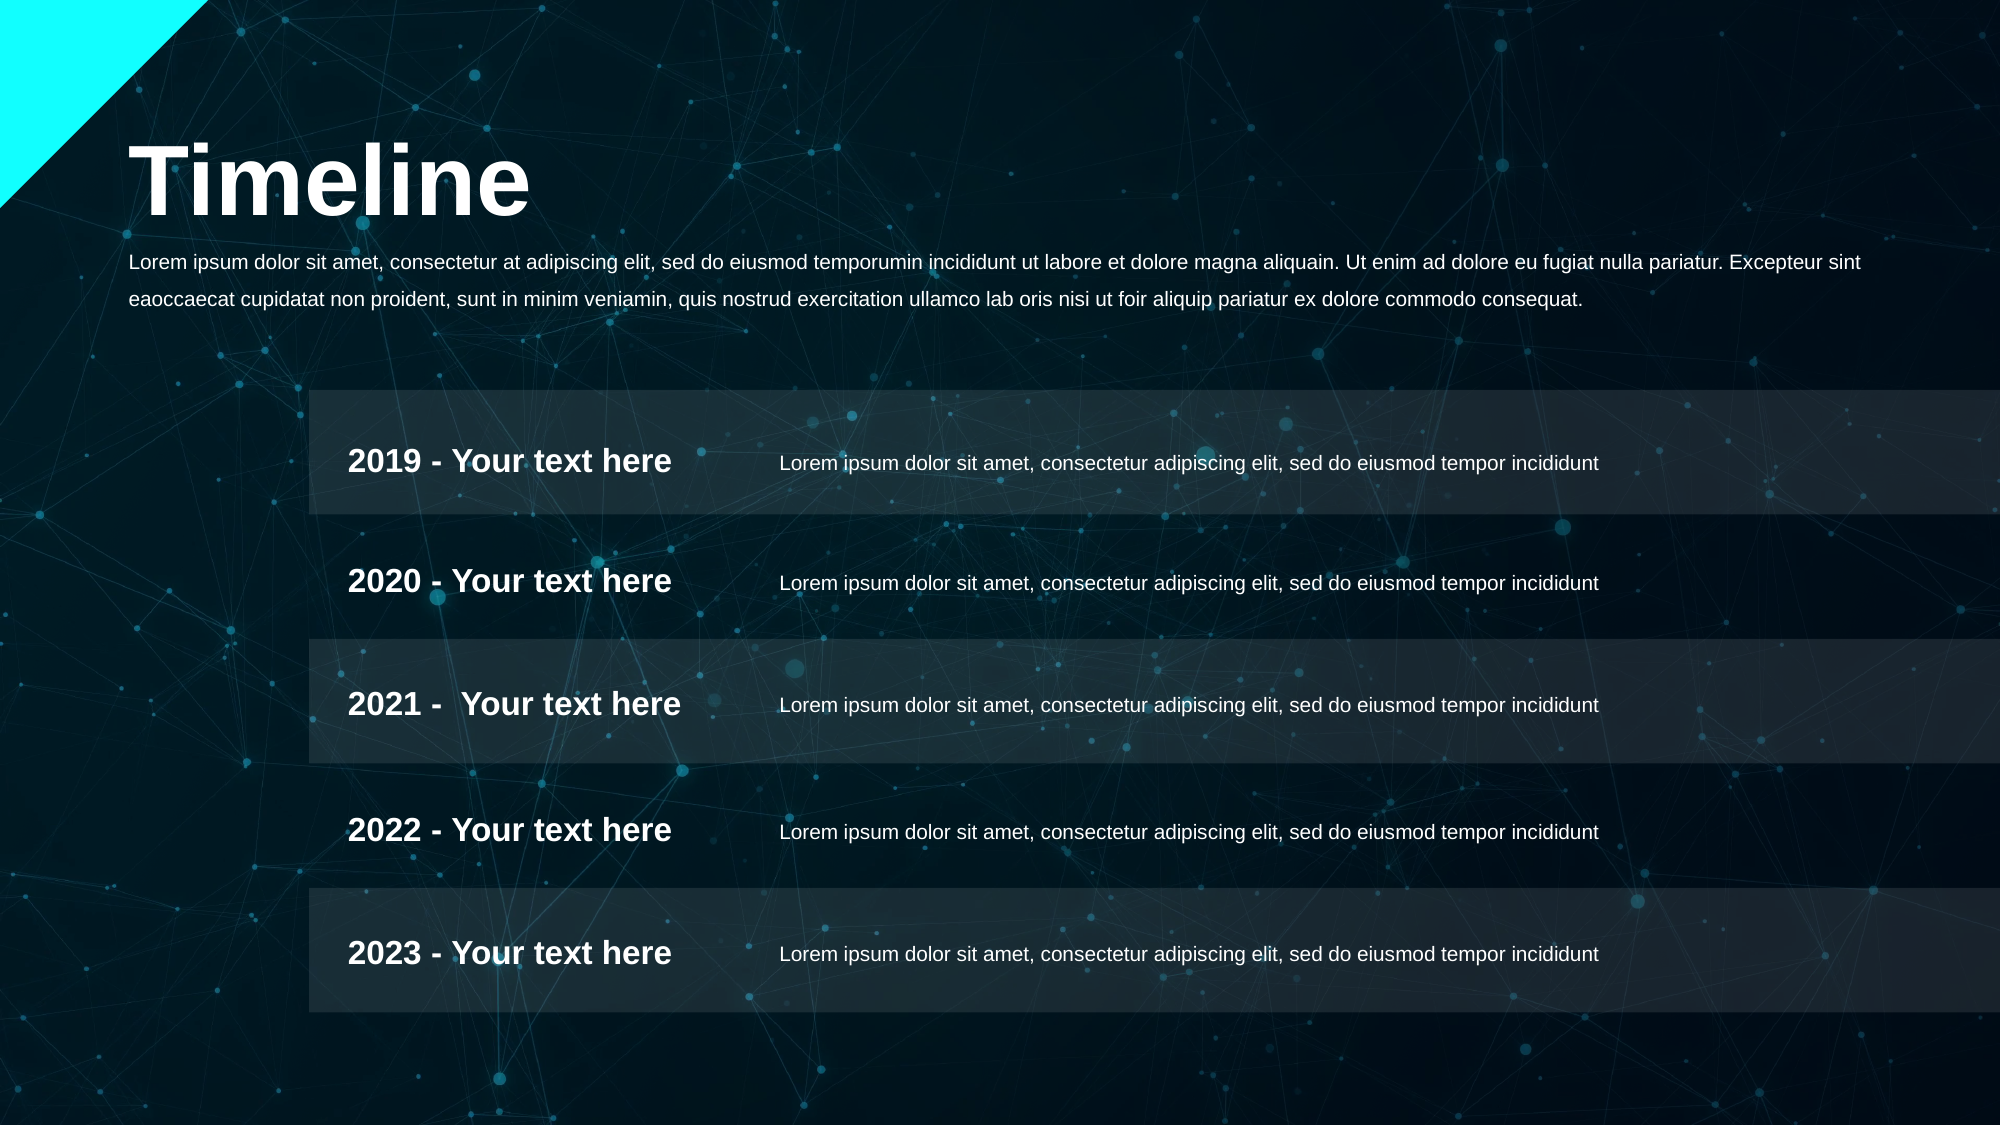

Timeline
Lorem ipsum dolor sit amet, consectetur at adipiscing elit, sed do eiusmod temporumin incididunt ut labore et dolore magna aliquain. Ut enim ad dolore eu fugiat nulla pariatur. Excepteur sint  eaoccaecat cupidatat non proident, sunt in minim veniamin, quis nostrud exercitation ullamco lab oris nisi ut foir aliquip pariatur ex dolore commodo consequat.

Lorem ipsum dolor sit amet, consectetur adipiscing elit, sed do eiusmod tempor incididunt
2019 - Your text here
Lorem ipsum dolor sit amet, consectetur adipiscing elit, sed do eiusmod tempor incididunt
2020 - Your text here

Lorem ipsum dolor sit amet, consectetur adipiscing elit, sed do eiusmod tempor incididunt
2021 -  Your text here
Lorem ipsum dolor sit amet, consectetur adipiscing elit, sed do eiusmod tempor incididunt
2022 - Your text here

Lorem ipsum dolor sit amet, consectetur adipiscing elit, sed do eiusmod tempor incididunt
2023 - Your text here